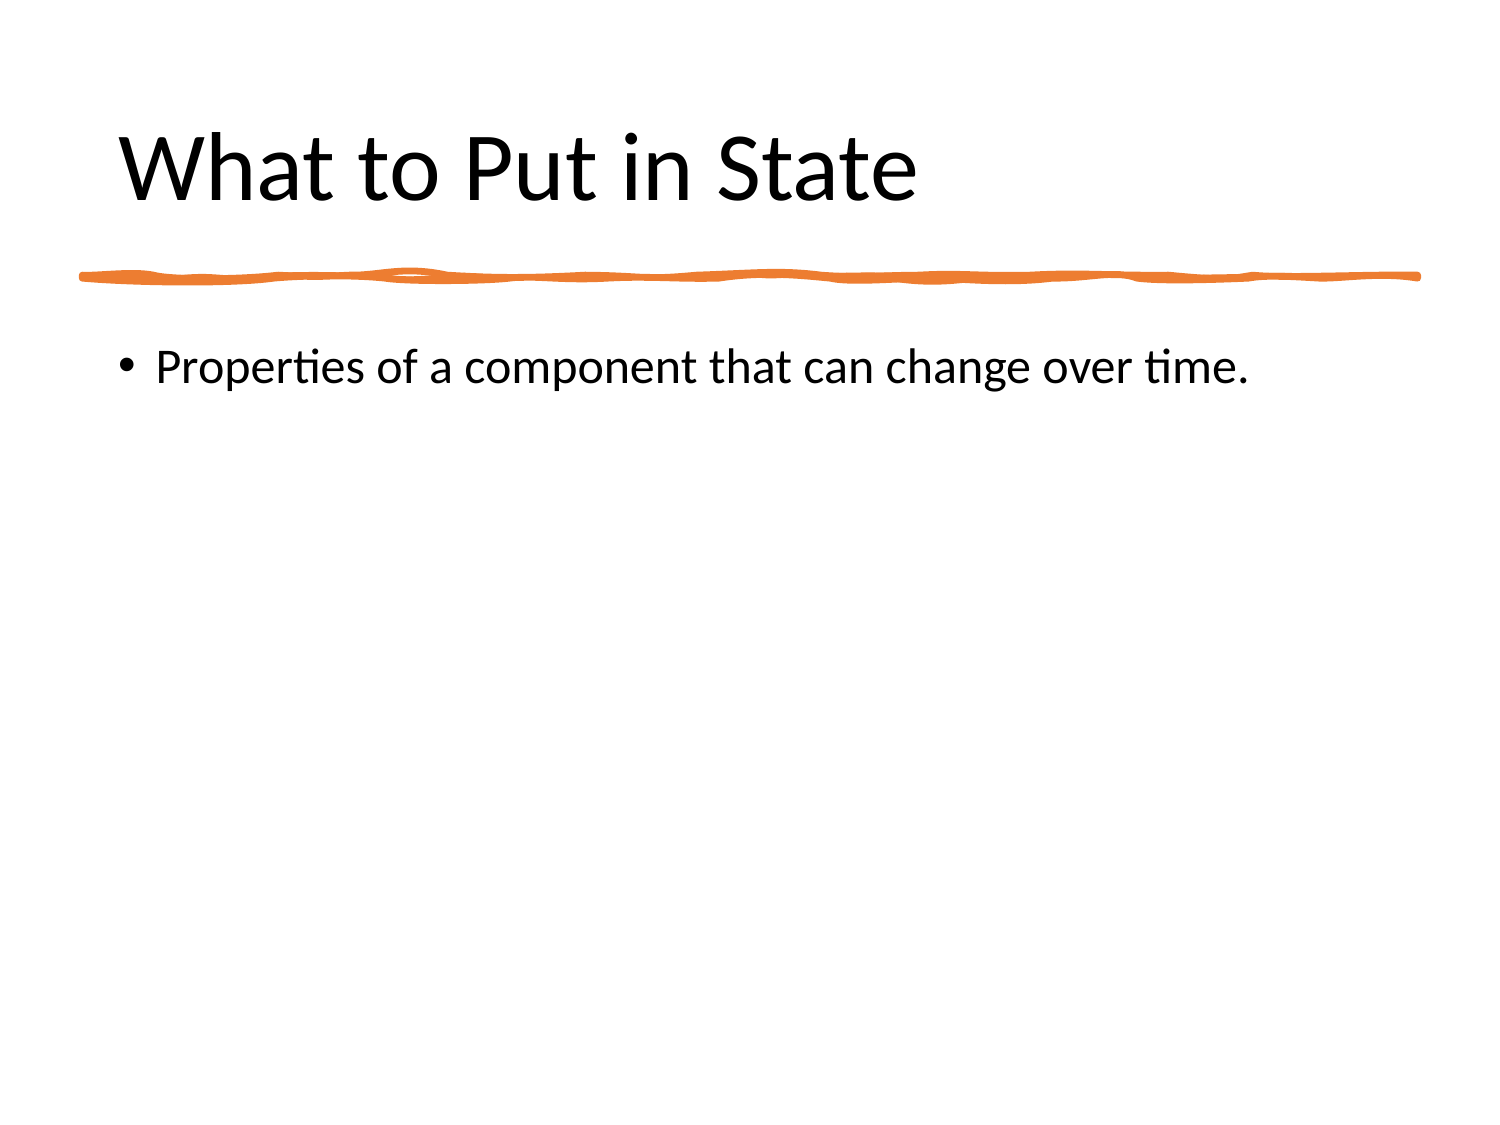

# What to Put in State
Properties of a component that can change over time.